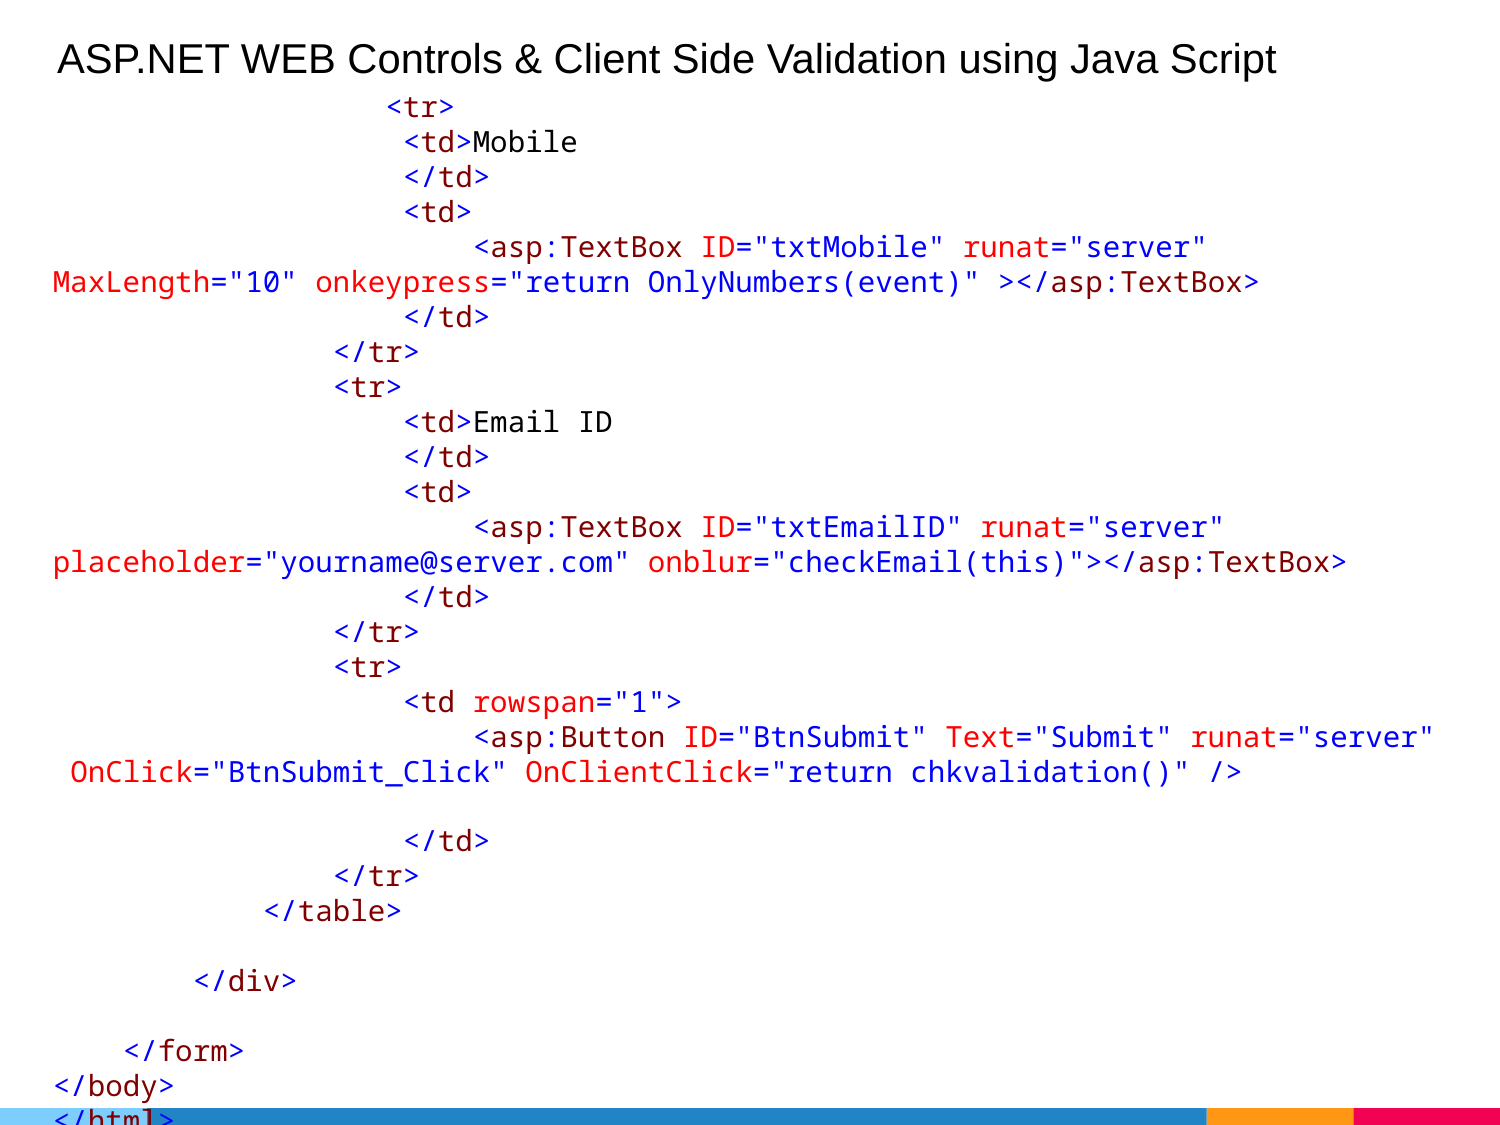

ASP.NET WEB Controls & Client Side Validation using Java Script
                   <tr>
                    <td>Mobile
                    </td>
                    <td>
                        <asp:TextBox ID="txtMobile" runat="server" MaxLength="10" onkeypress="return OnlyNumbers(event)" ></asp:TextBox>
                    </td>
                </tr>
                <tr>
                    <td>Email ID
                    </td>
                    <td>
                        <asp:TextBox ID="txtEmailID" runat="server" placeholder="yourname@server.com" onblur="checkEmail(this)"></asp:TextBox>
                    </td>
                </tr>
                <tr>
                    <td rowspan="1">
                        <asp:Button ID="BtnSubmit" Text="Submit" runat="server"  OnClick="BtnSubmit_Click" OnClientClick="return chkvalidation()" />

                    </td>
                </tr>
            </table>

        </div>

    </form>
</body>
</html>